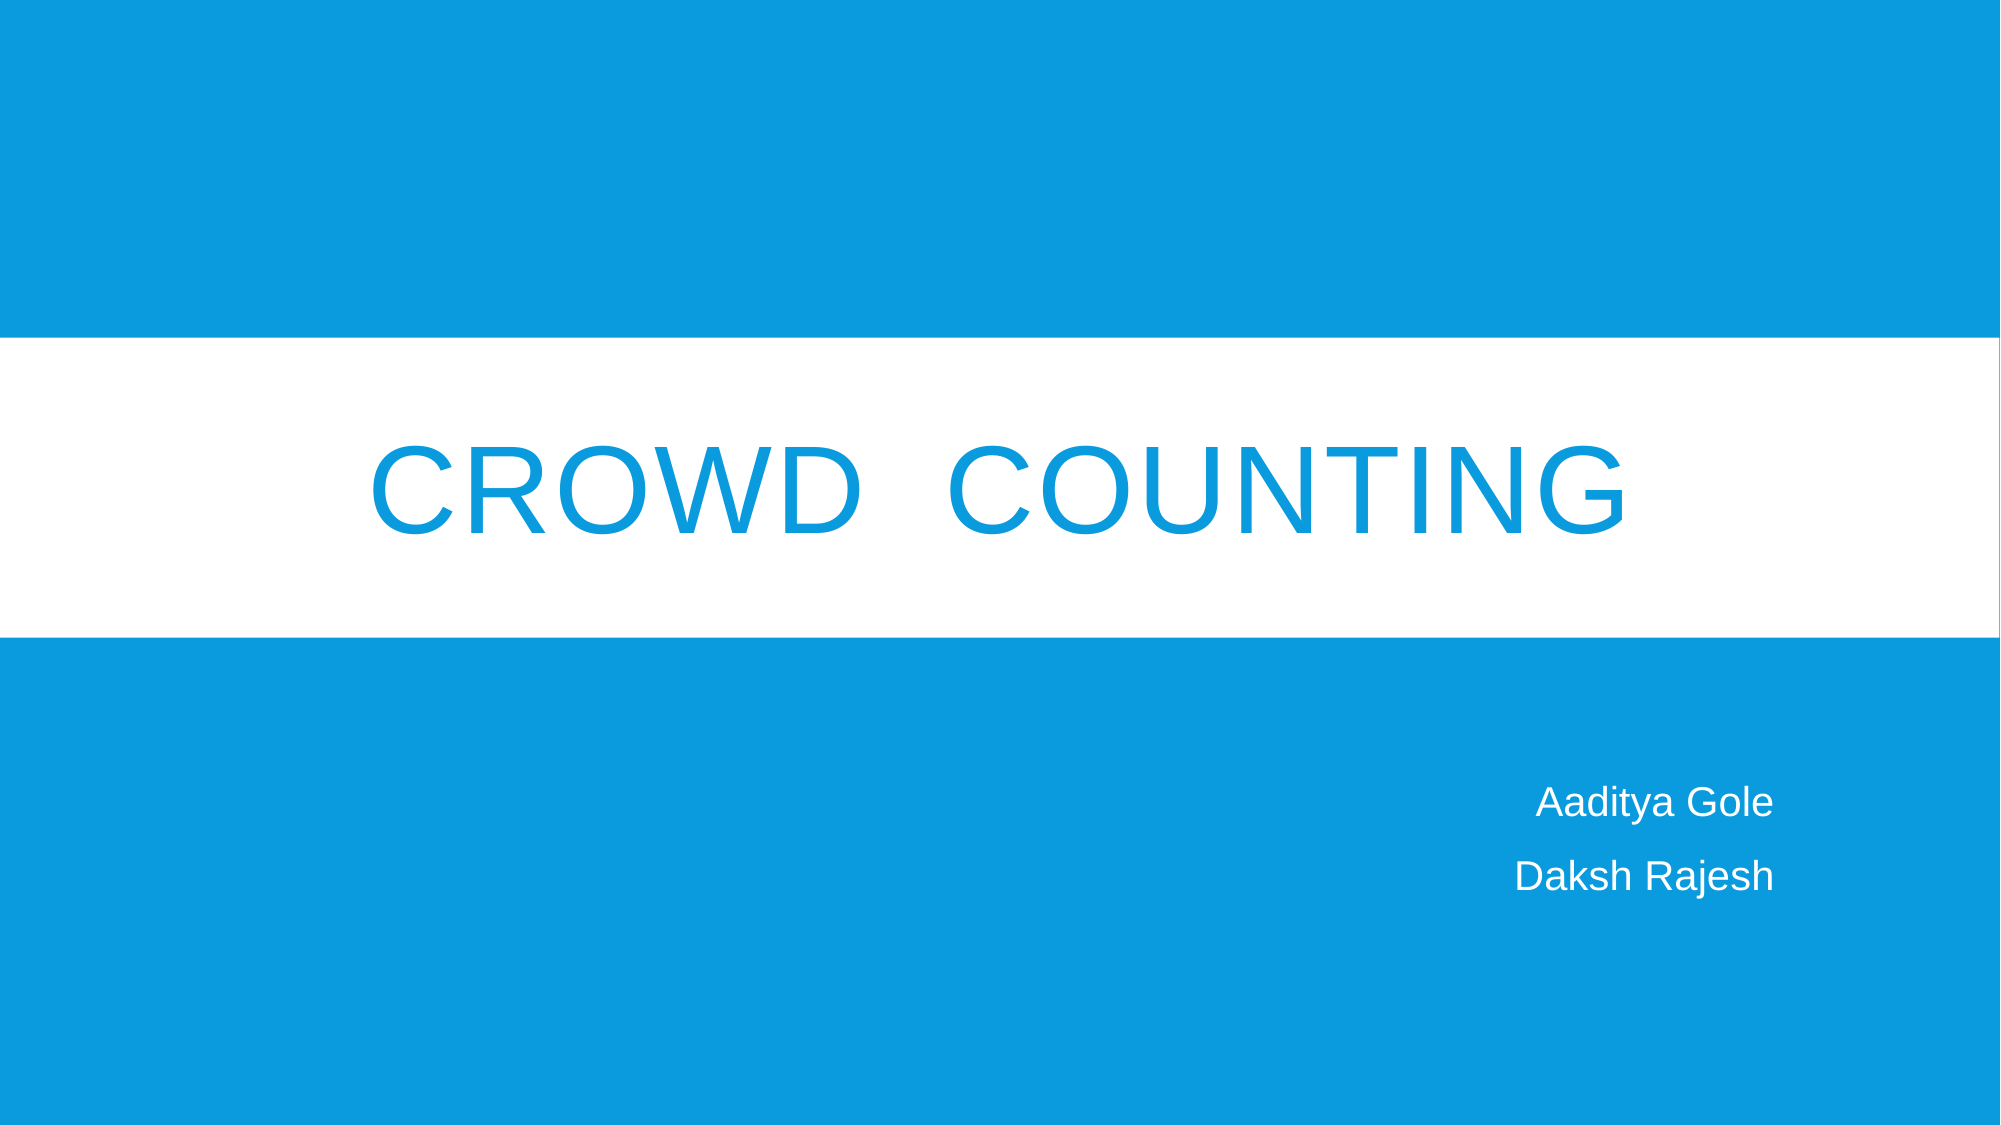

# Crowd  Counting
Aaditya Gole
Daksh Rajesh